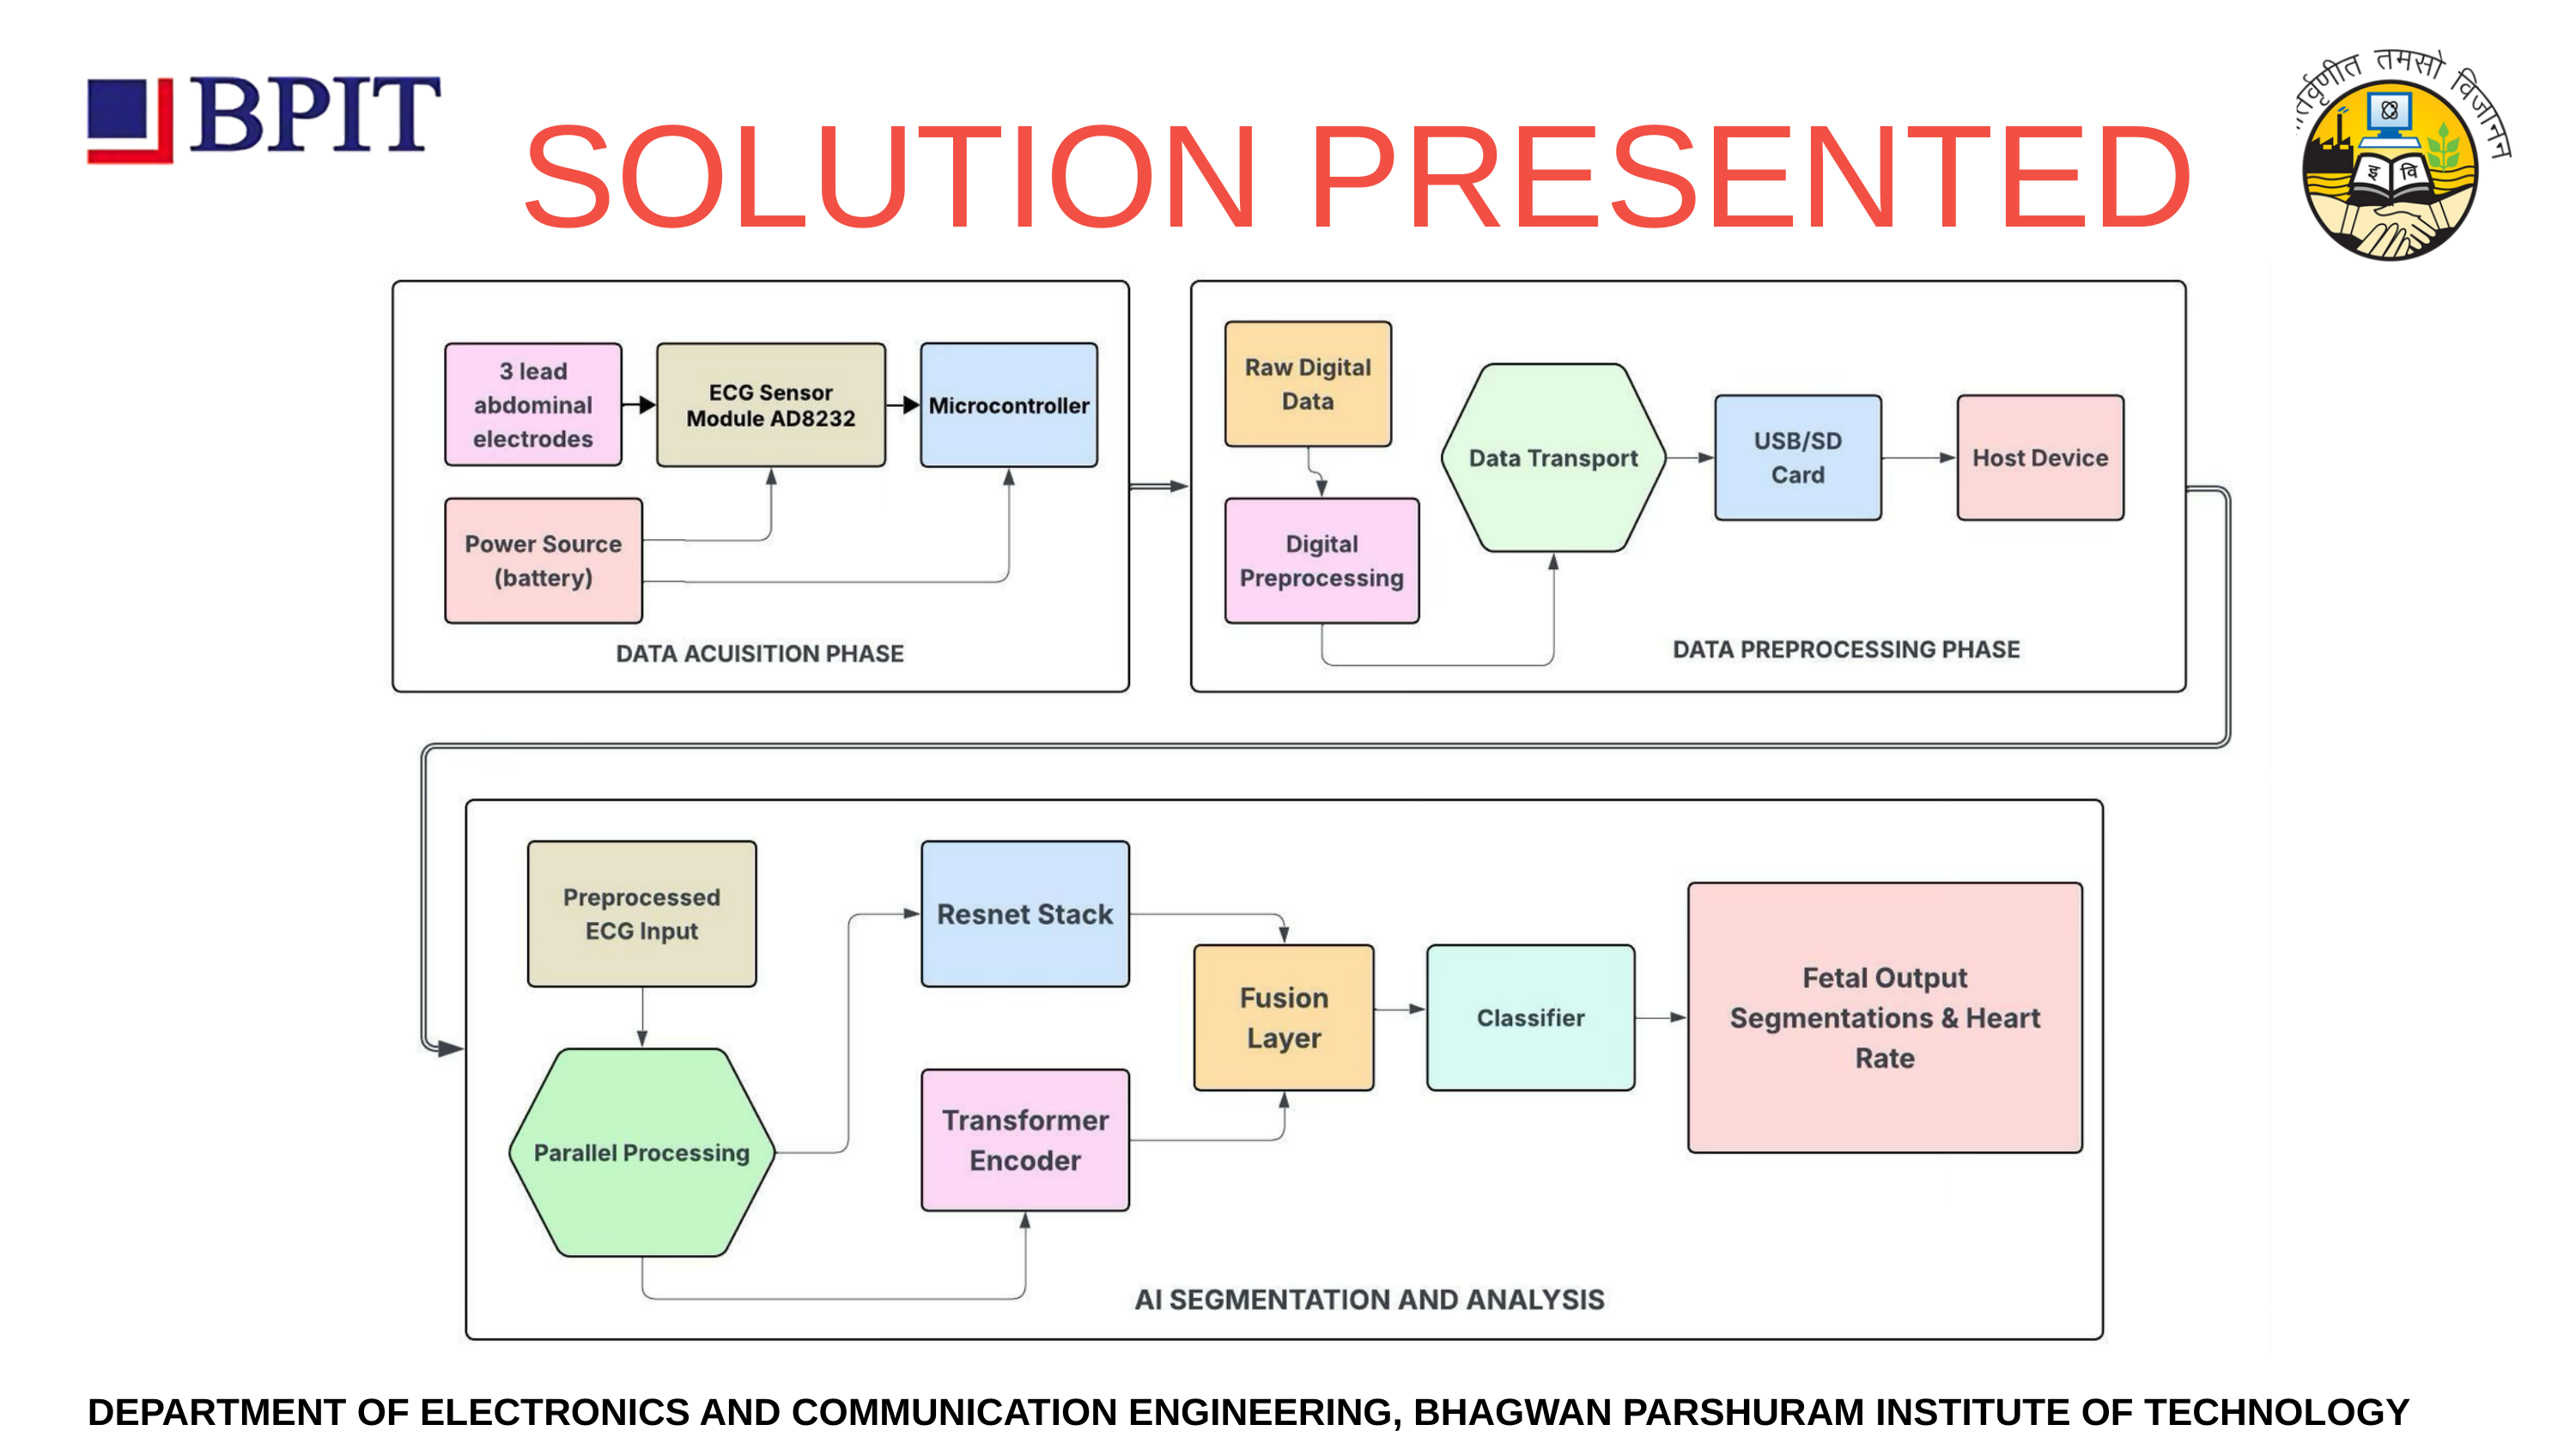

SOLUTION PRESENTED

DEPARTMENT OF ELECTRONICS AND COMMUNICATION ENGINEERING, BHAGWAN PARSHURAM INSTITUTE OF TECHNOLOGY